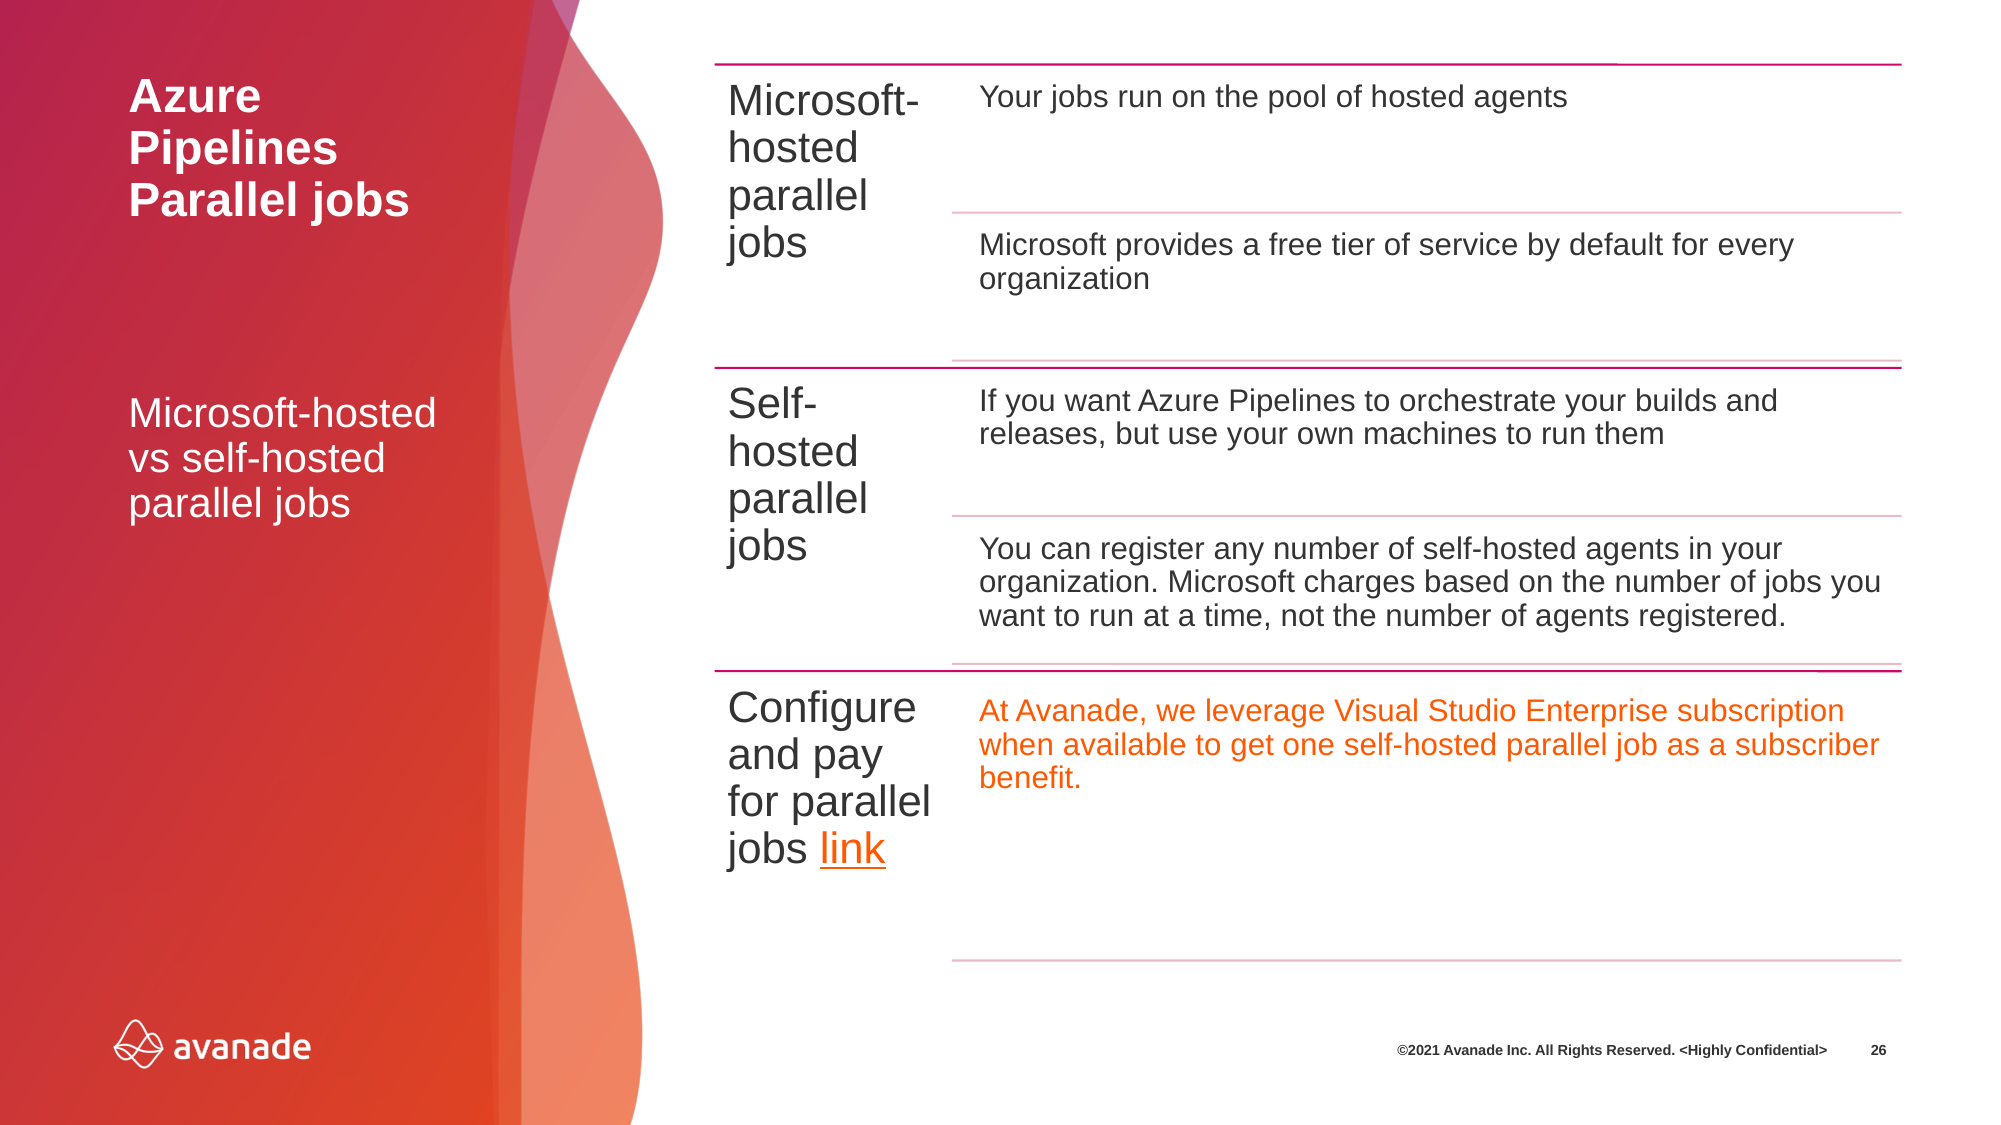

# Azure Pipelines Parallel jobs
Microsoft-hosted parallel jobs
Your jobs run on the pool of hosted agents
Microsoft provides a free tier of service by default for every organization
Self-hosted parallel jobs
If you want Azure Pipelines to orchestrate your builds and releases, but use your own machines to run them
You can register any number of self-hosted agents in your organization. Microsoft charges based on the number of jobs you want to run at a time, not the number of agents registered.
Configure and pay for parallel jobs link
At Avanade, we leverage Visual Studio Enterprise subscription when available to get one self-hosted parallel job as a subscriber benefit.
Microsoft-hosted vs self-hosted parallel jobs